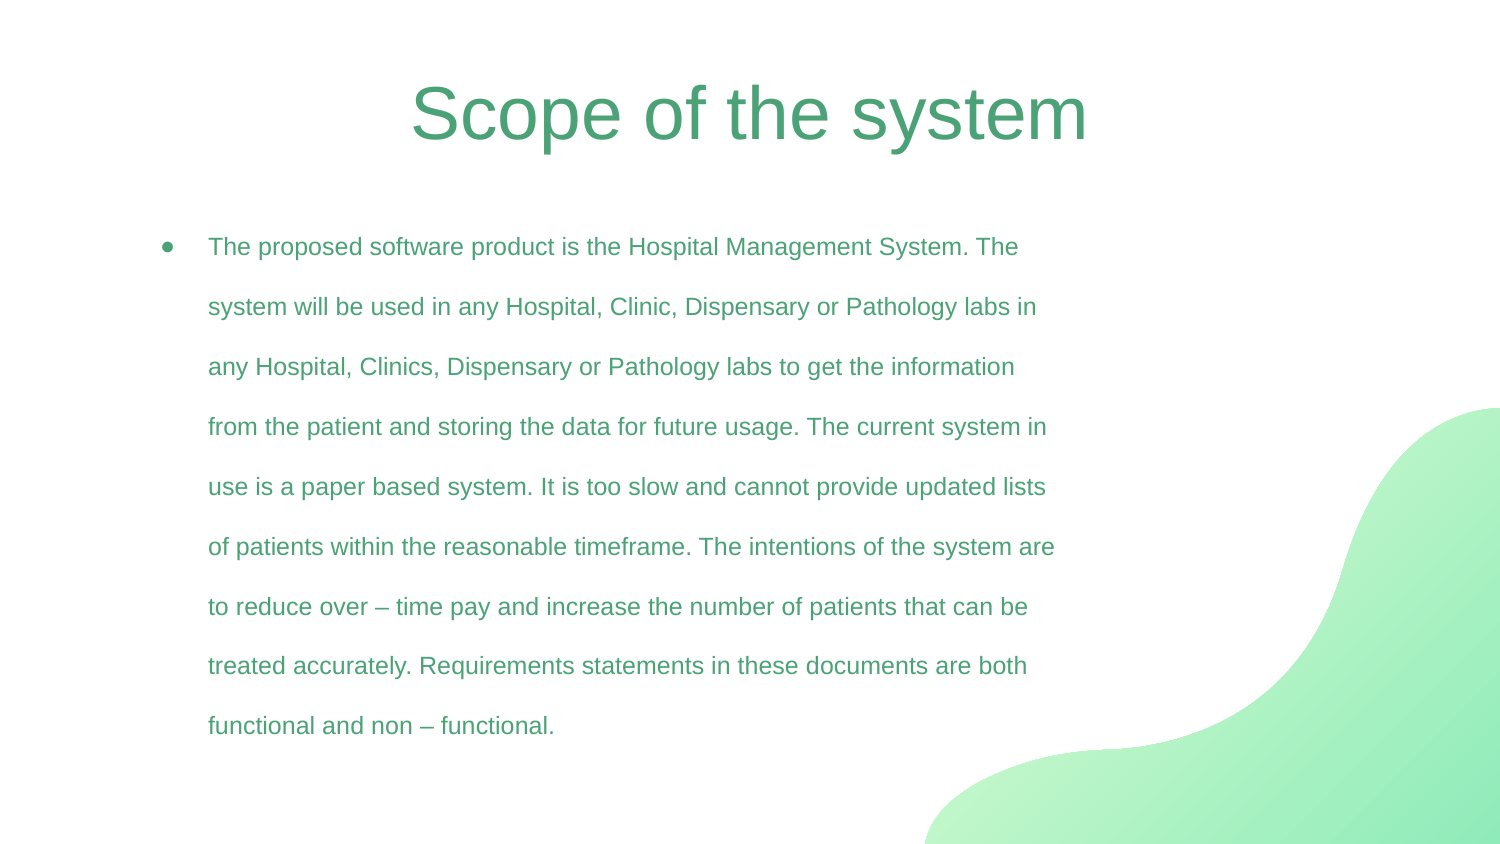

# Scope of the system
The proposed software product is the Hospital Management System. The system will be used in any Hospital, Clinic, Dispensary or Pathology labs in any Hospital, Clinics, Dispensary or Pathology labs to get the information from the patient and storing the data for future usage. The current system in use is a paper based system. It is too slow and cannot provide updated lists of patients within the reasonable timeframe. The intentions of the system are to reduce over – time pay and increase the number of patients that can be treated accurately. Requirements statements in these documents are both functional and non – functional.